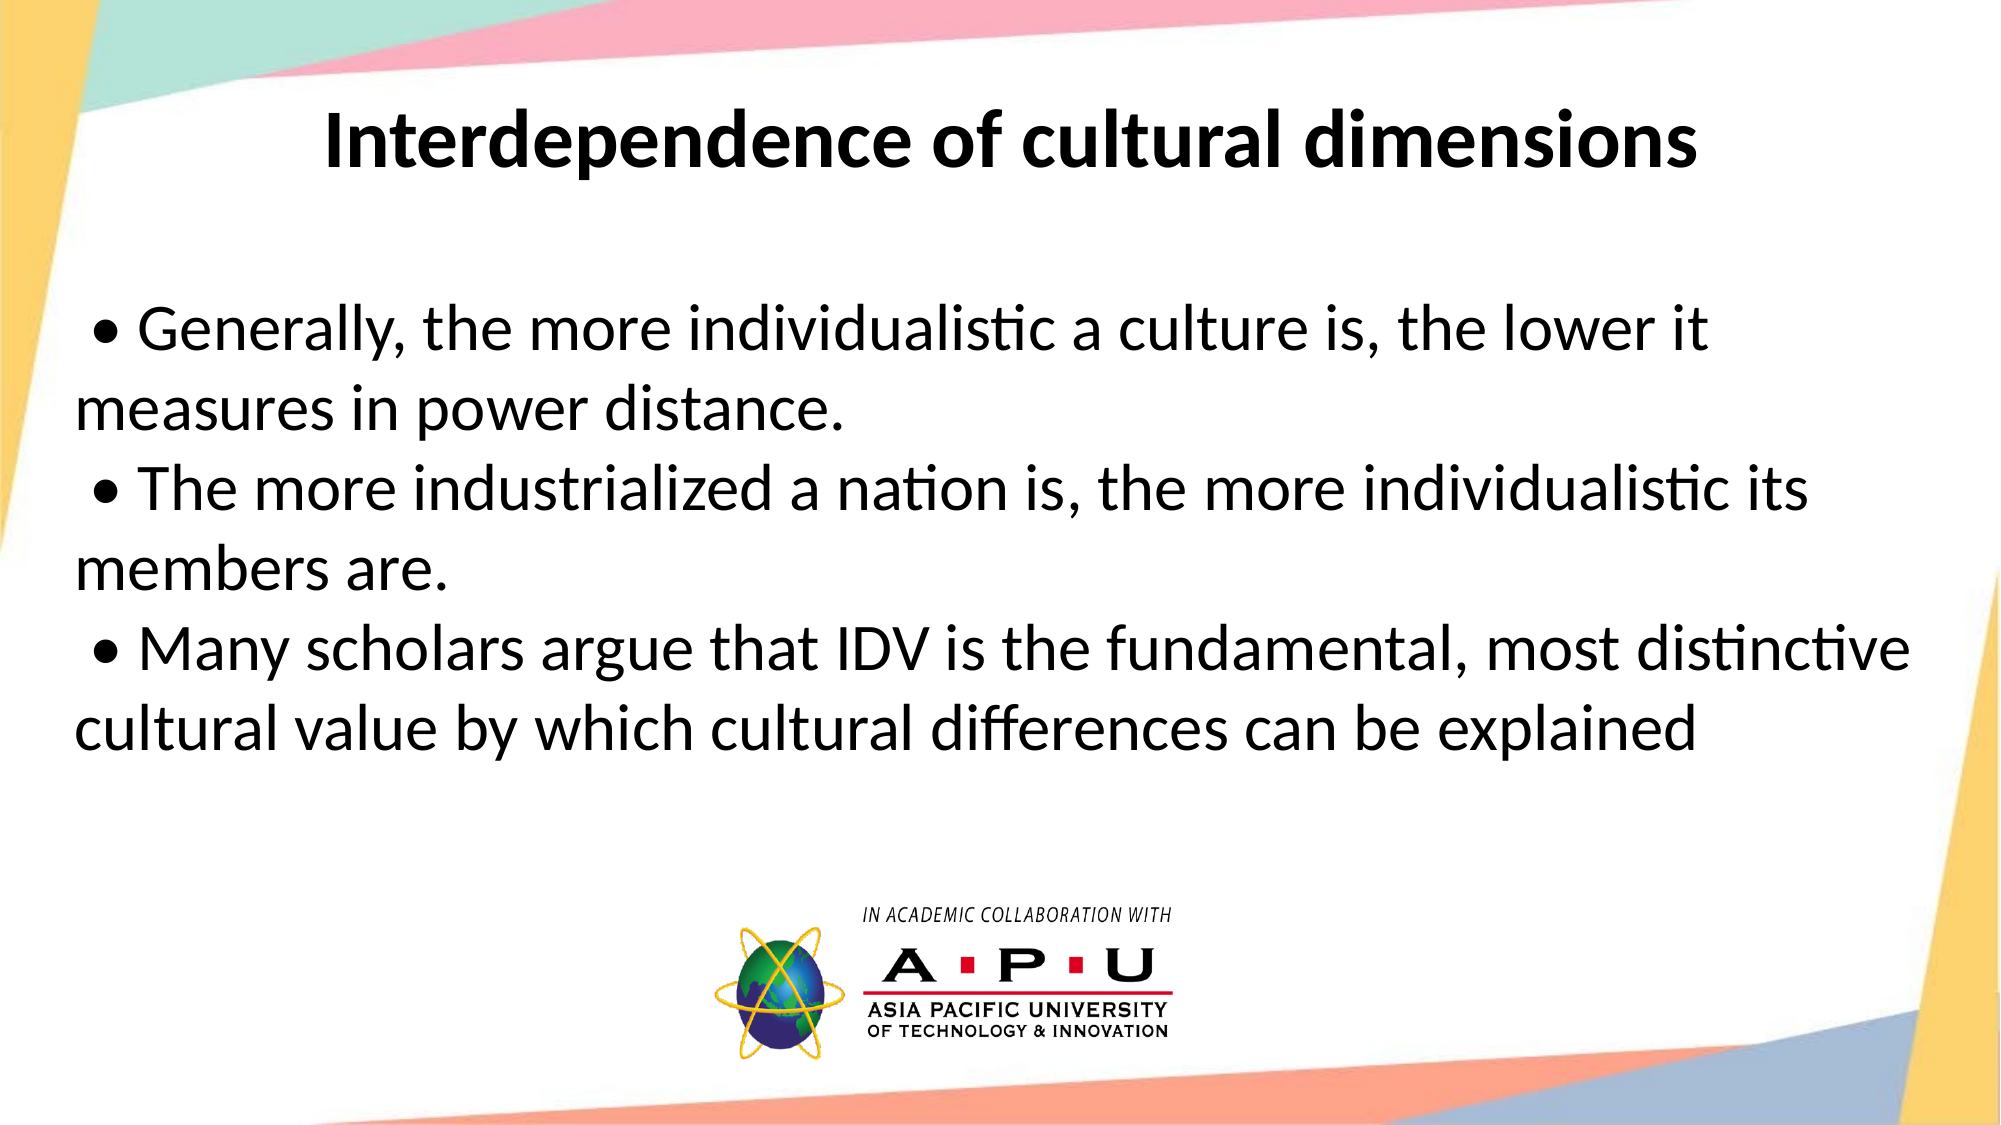

Interdependence of cultural dimensions

 • Generally, the more individualistic a culture is, the lower it measures in power distance.
 • The more industrialized a nation is, the more individualistic its members are.
 • Many scholars argue that IDV is the fundamental, most distinctive cultural value by which cultural differences can be explained